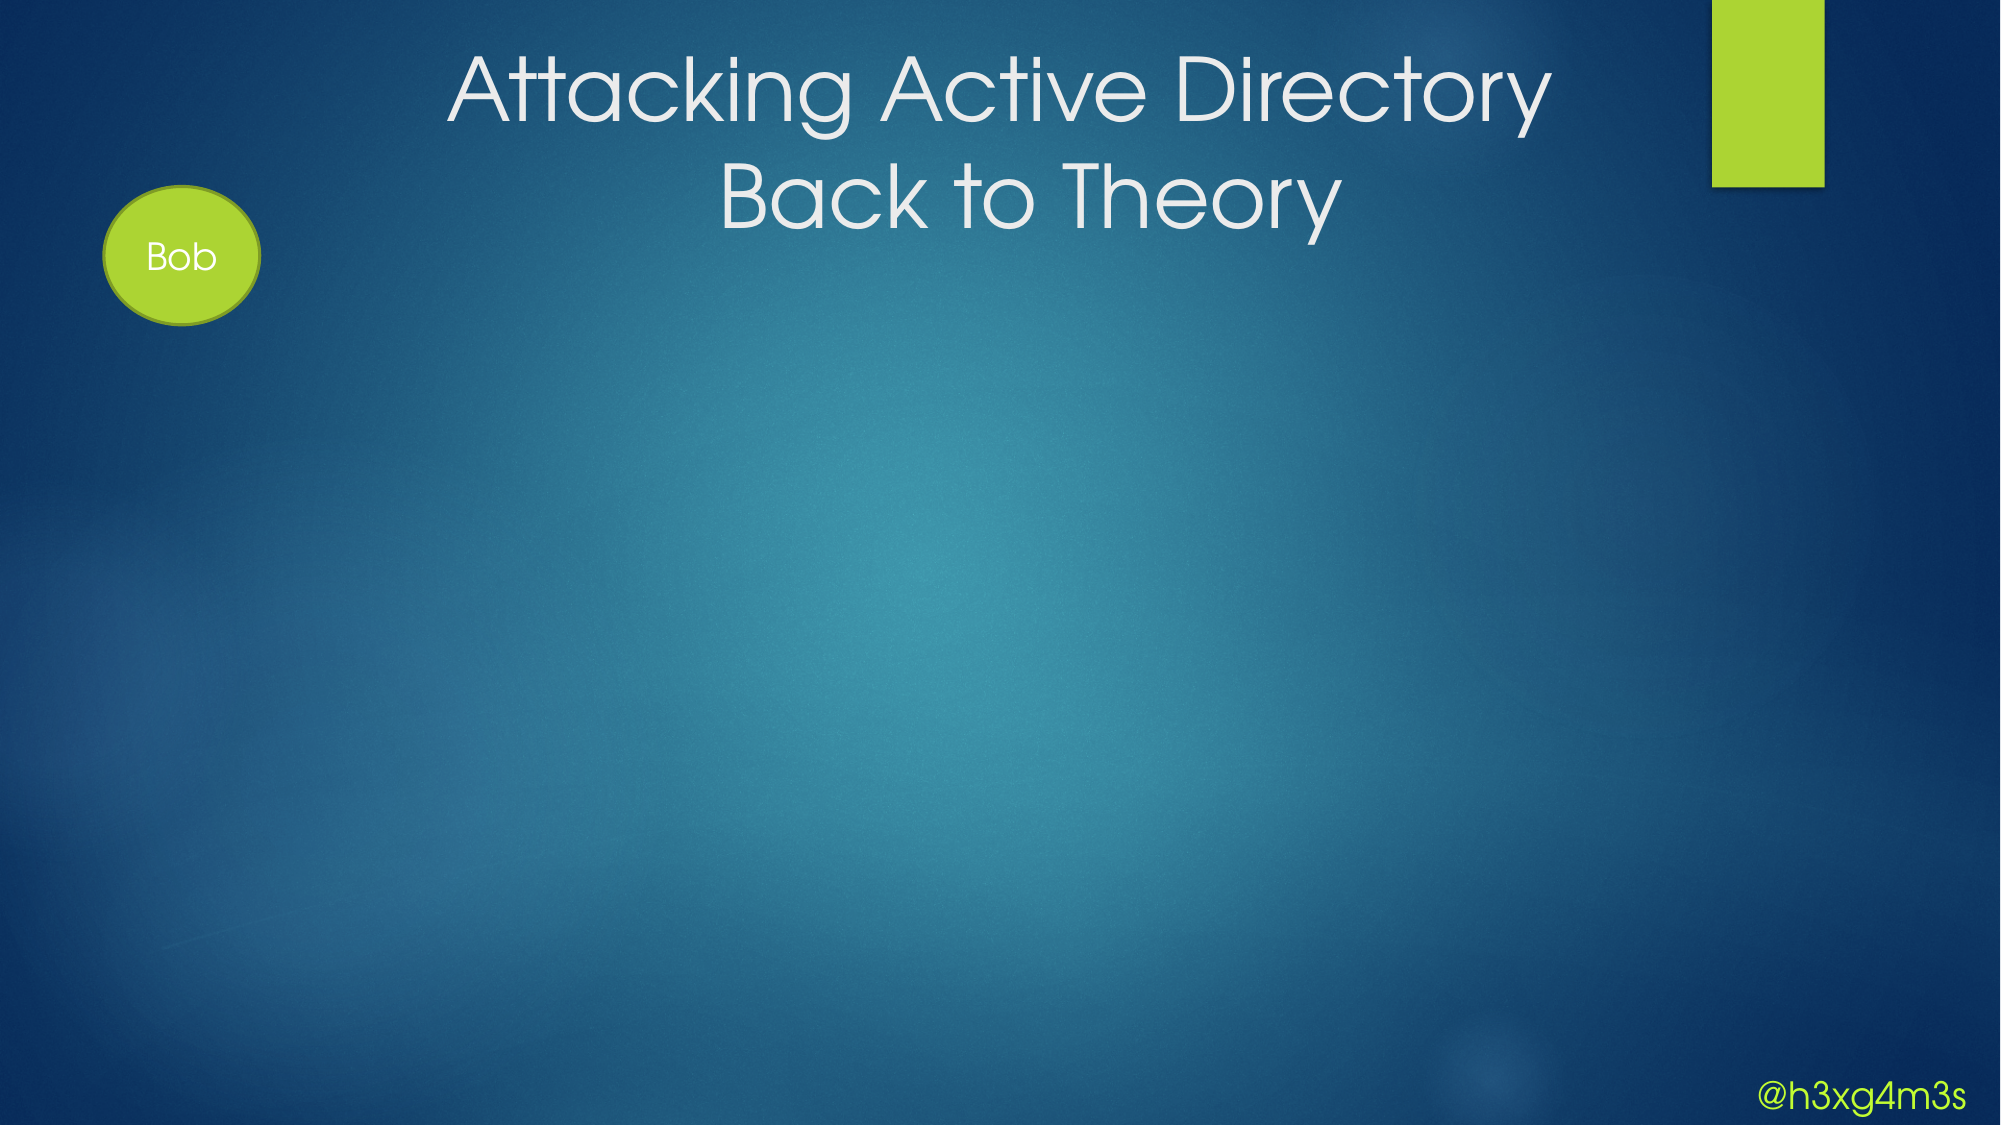

# Attacking Active Directory
Back to Theory
Bob
@h3xg4m3s